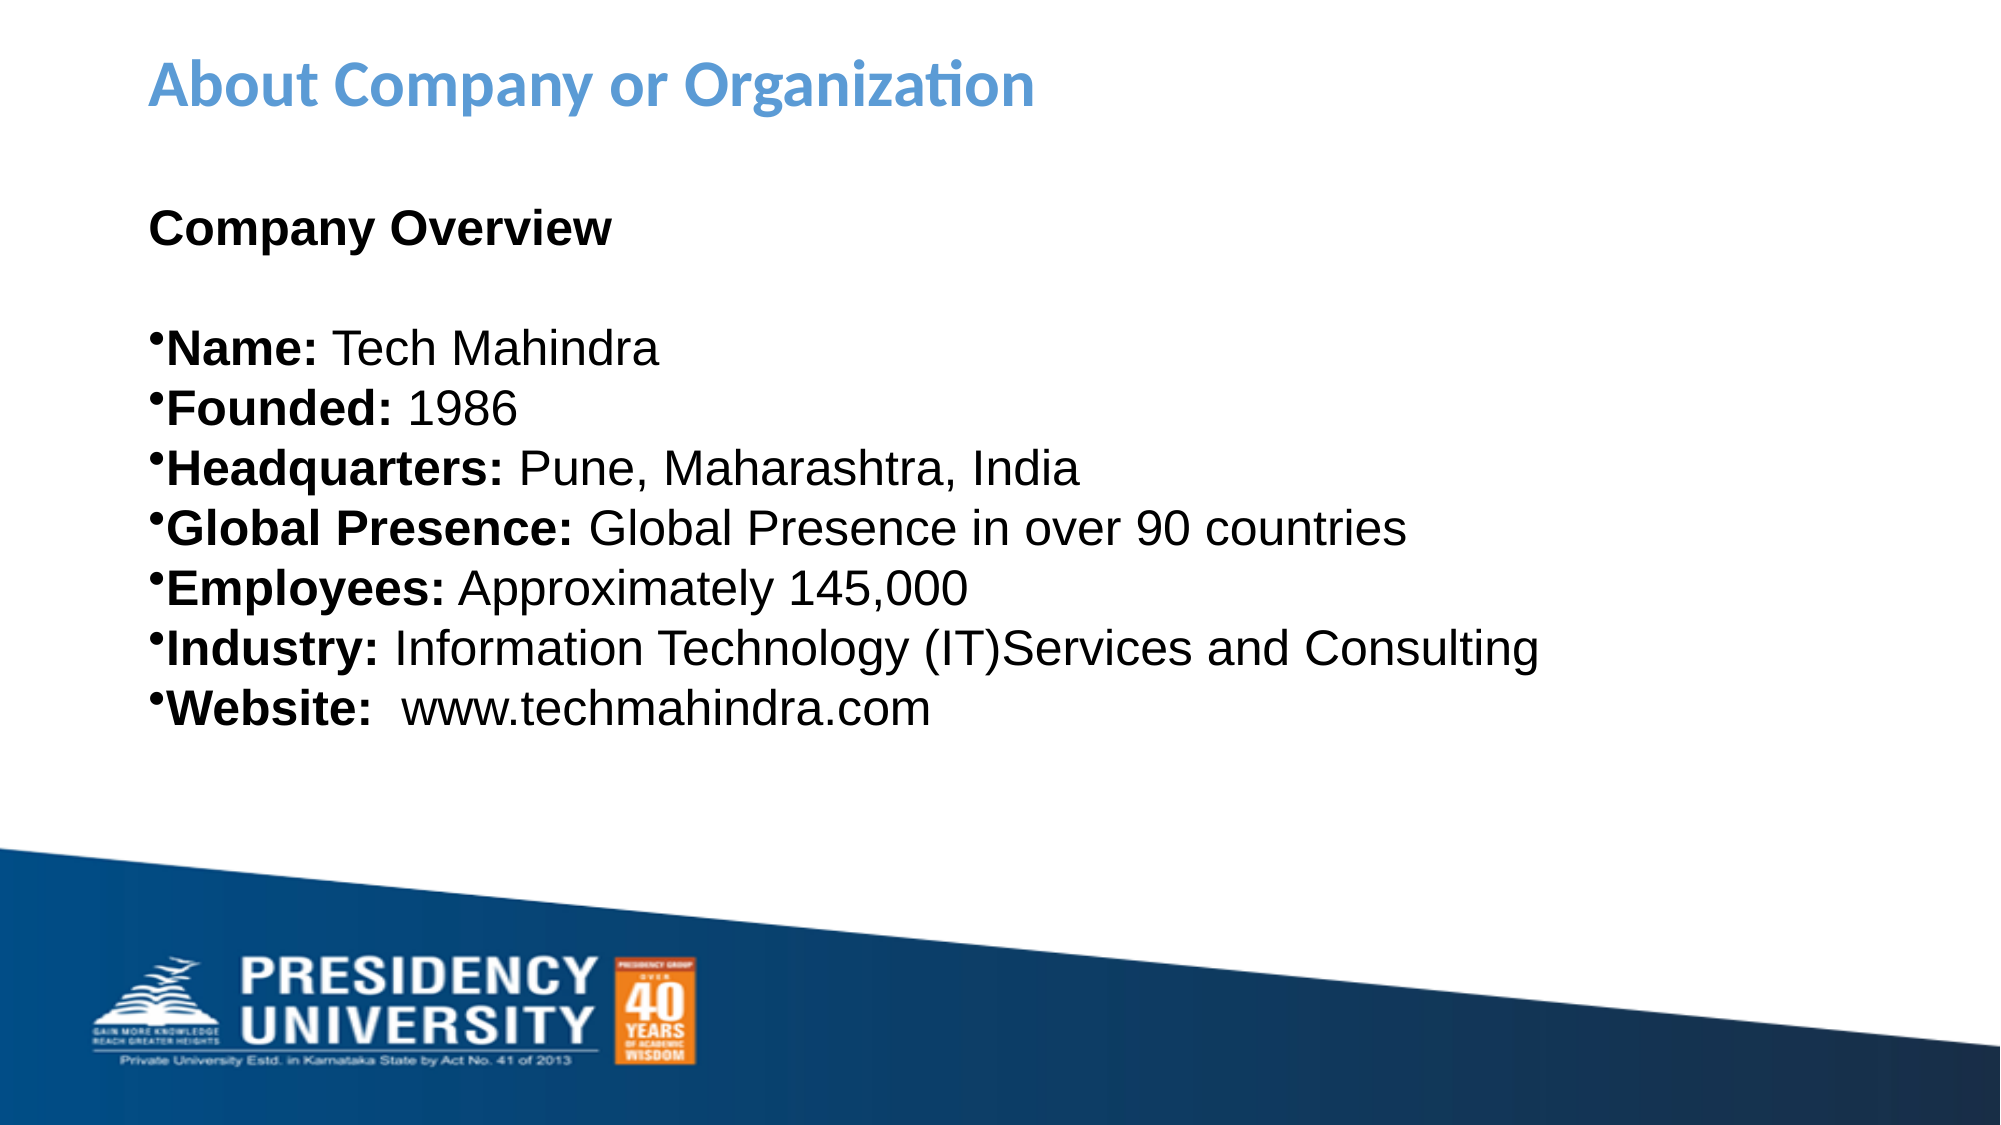

# About Company or Organization
Company Overview

Name: Tech Mahindra
Founded: 1986
Headquarters: Pune, Maharashtra, India
Global Presence: Global Presence in over 90 countries
Employees: Approximately 145,000
Industry: Information Technology (IT)Services and Consulting
Website:  www.techmahindra.com